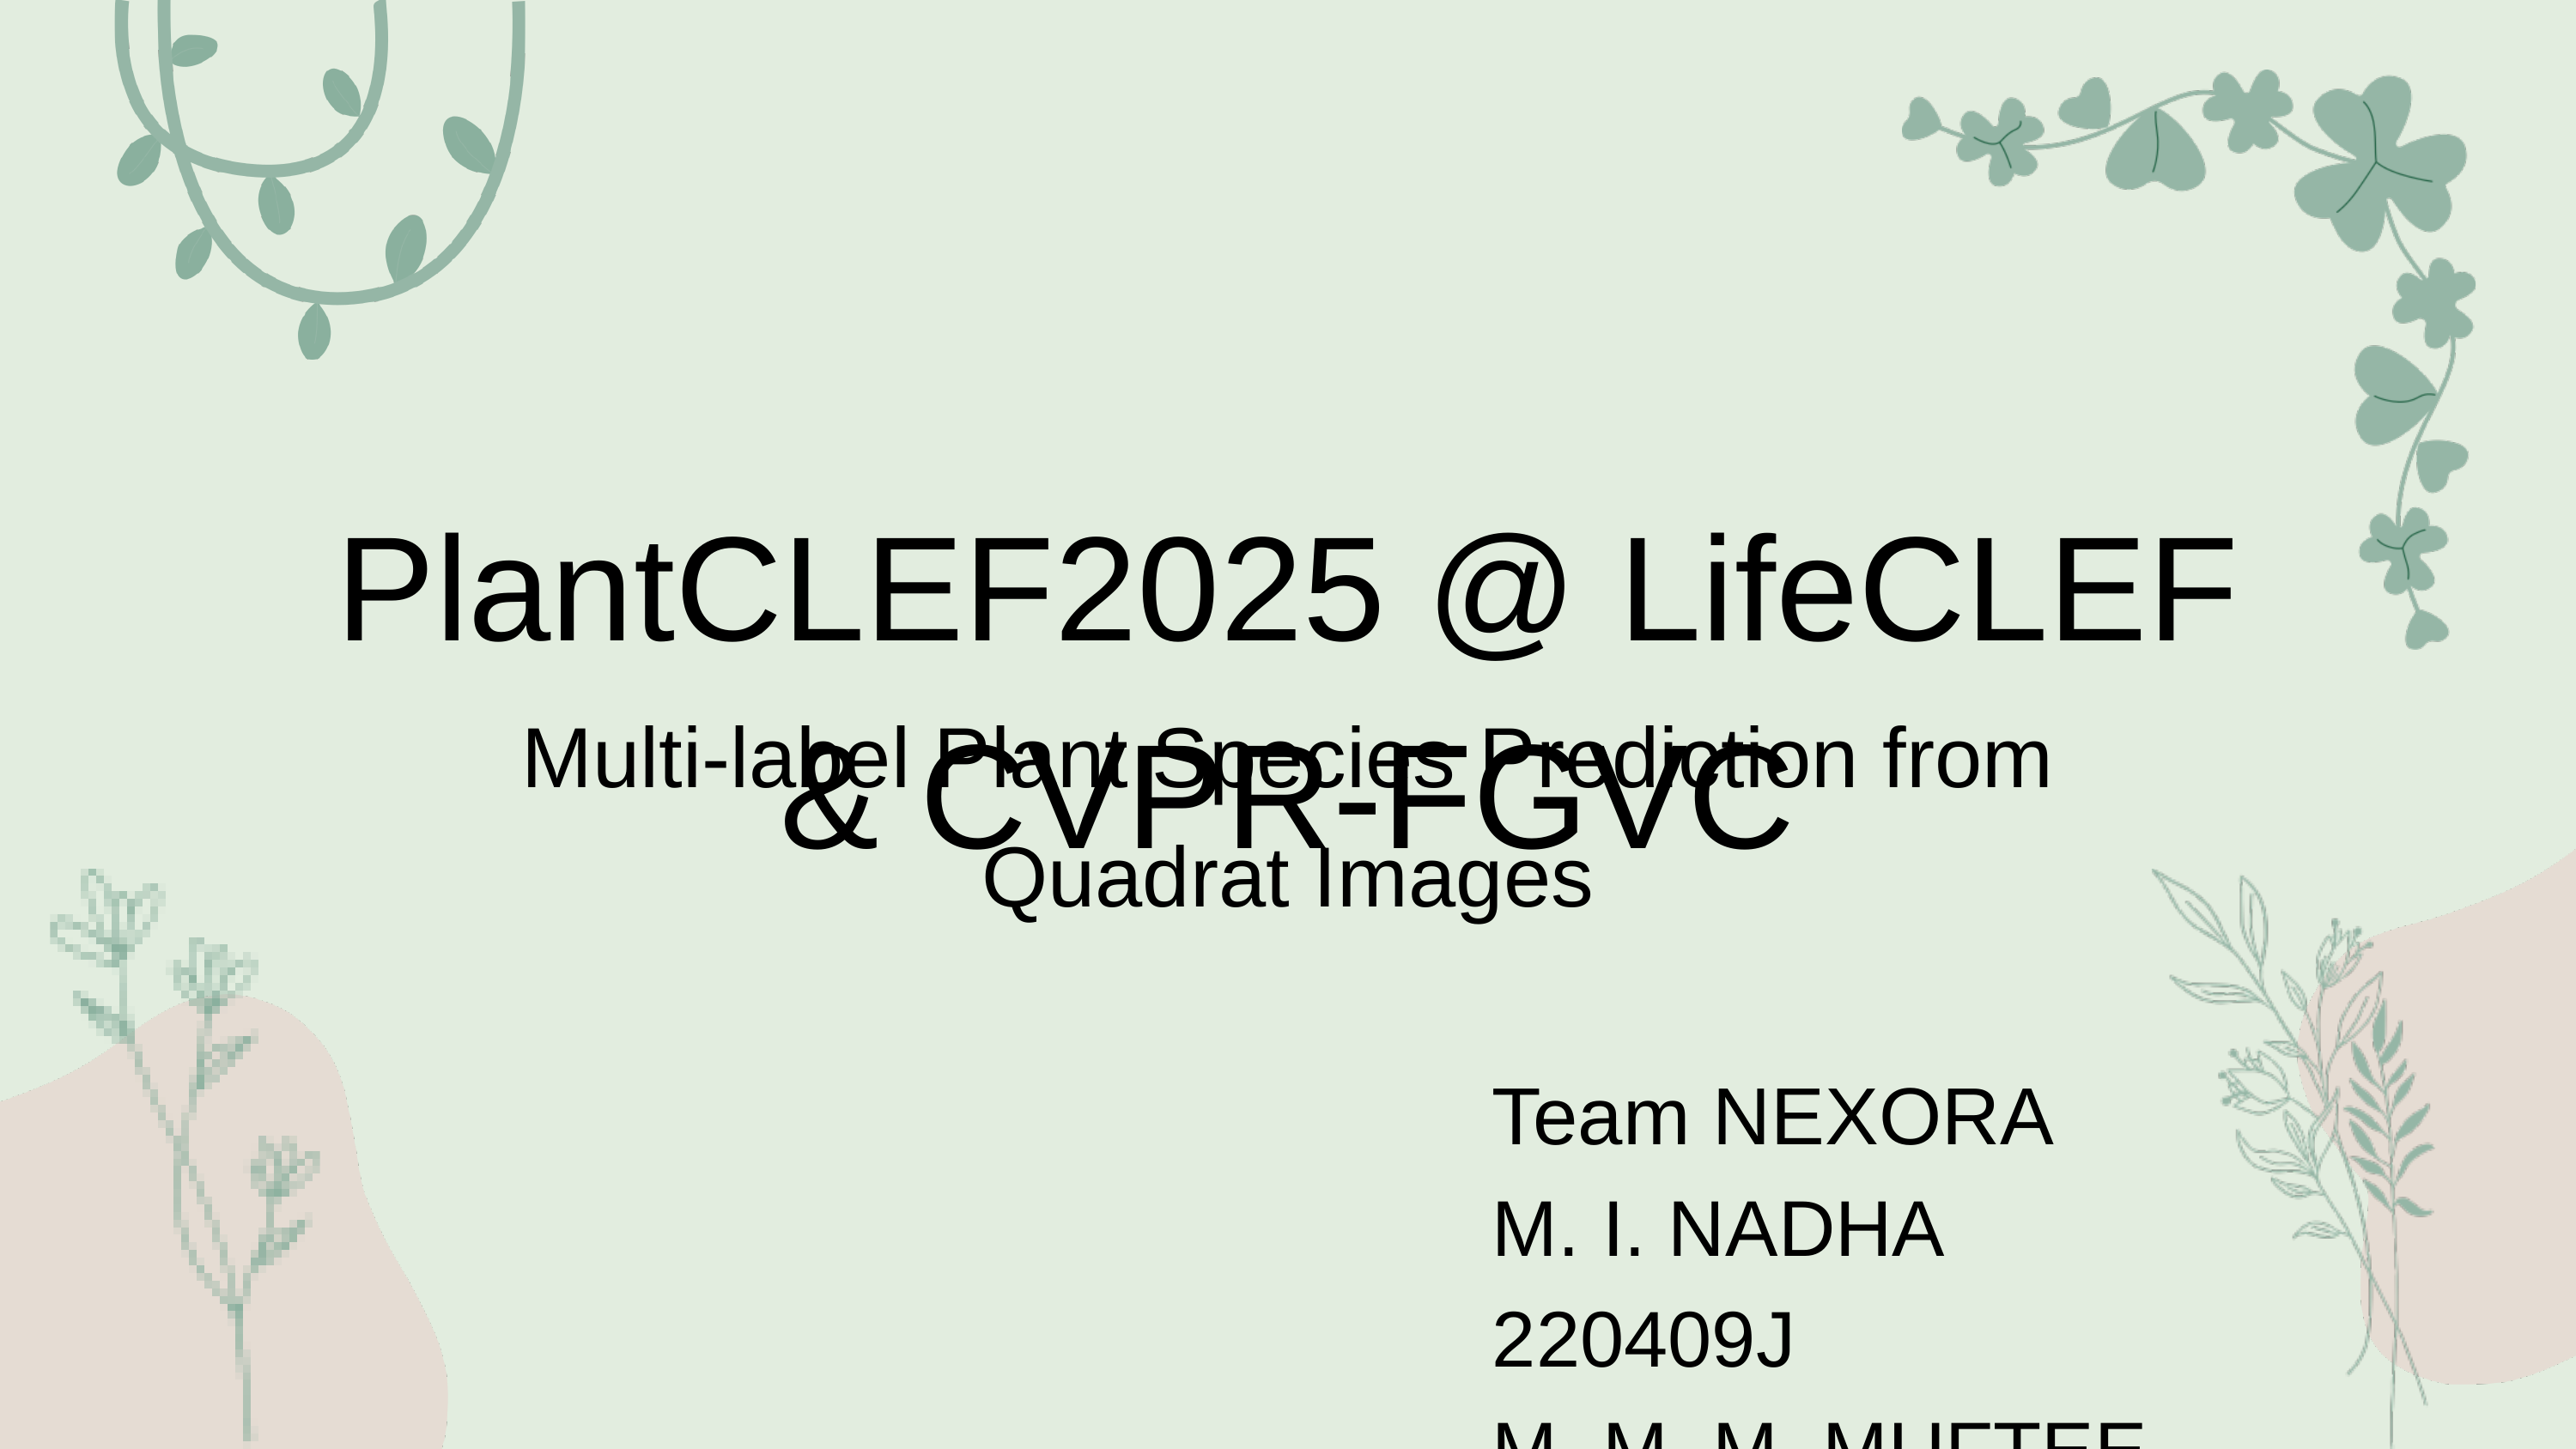

PlantCLEF2025 @ LifeCLEF & CVPR-FGVC
Multi-label Plant Species Prediction from Quadrat Images

Team NEXORA
M. I. NADHA           220409J
M. M. M. MUFTEE    220399B